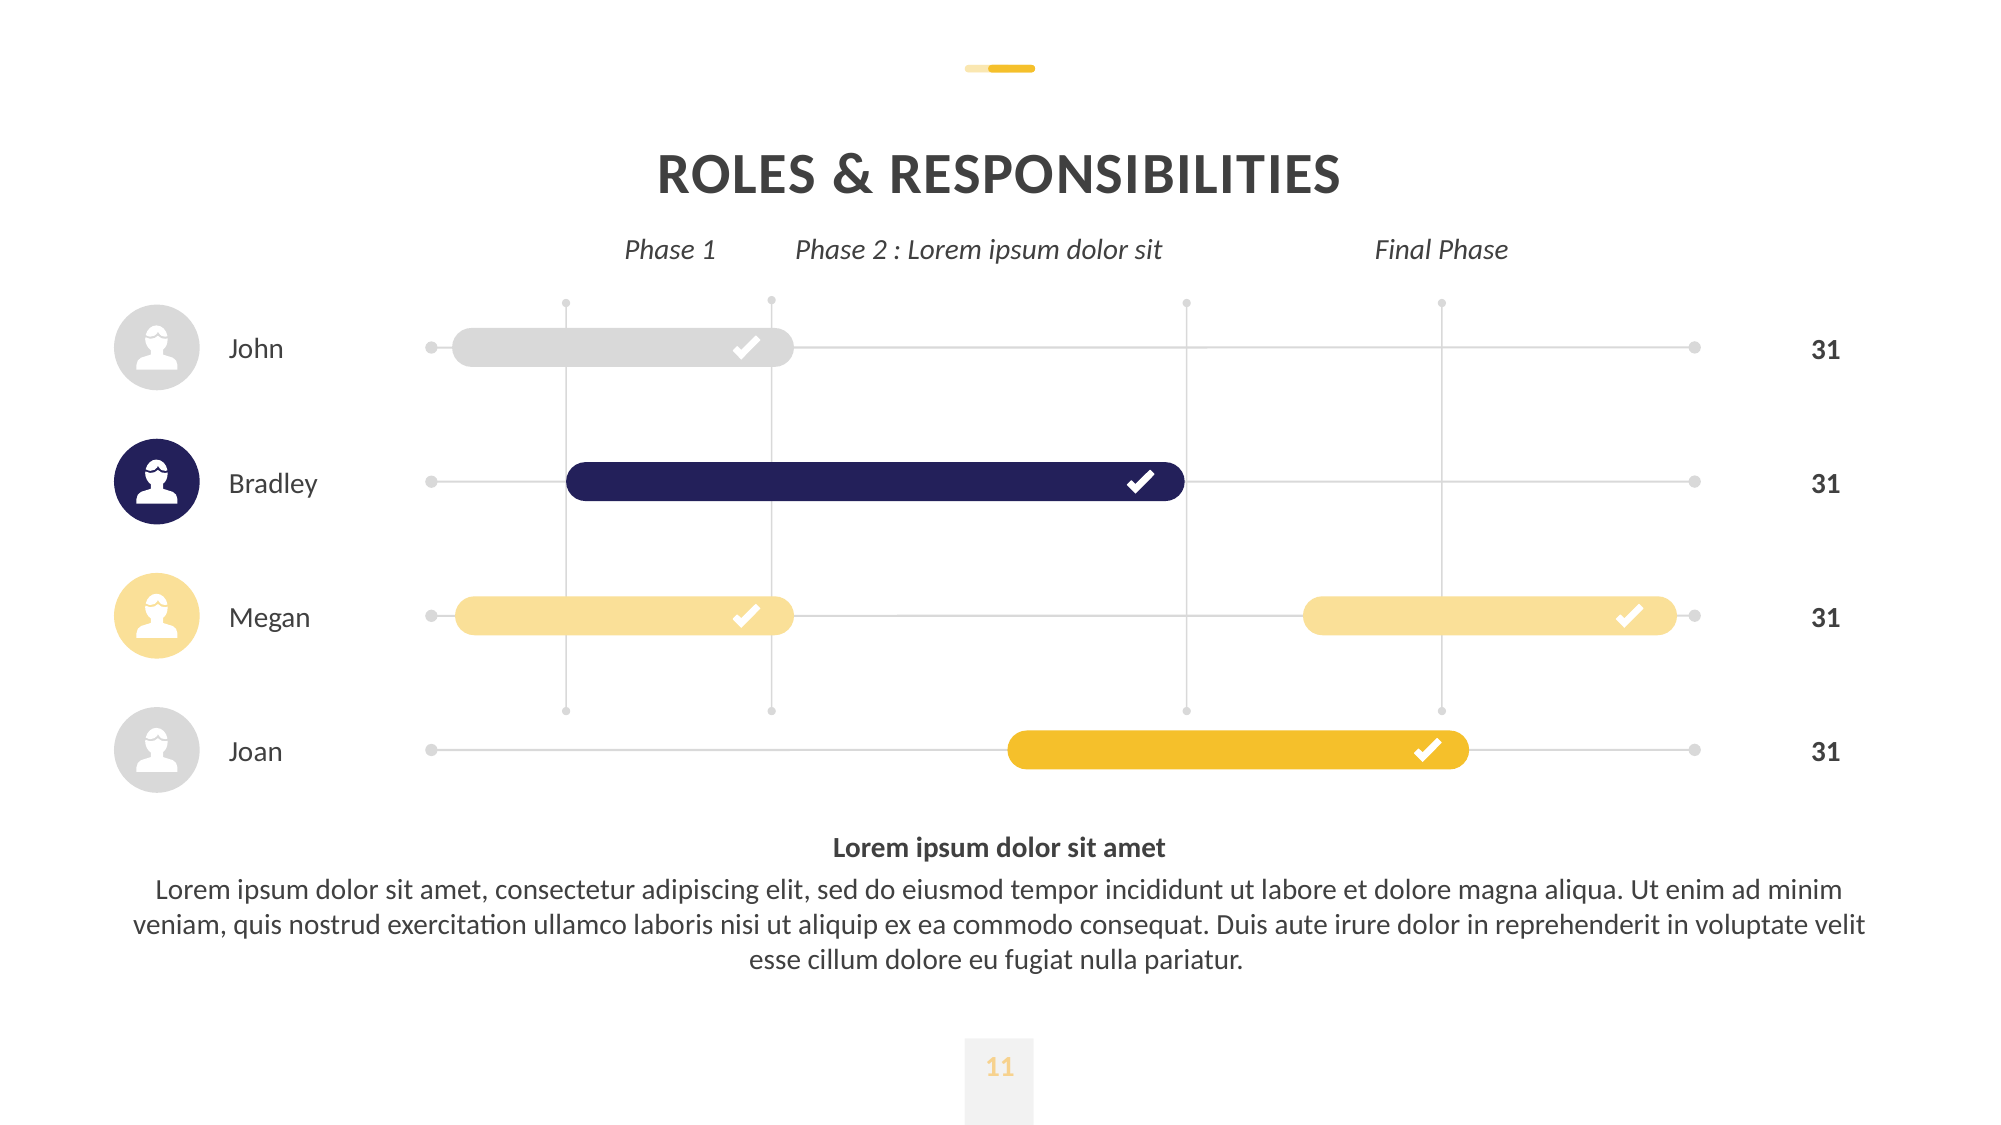

# ROLES & RESPONSIBILITIES
Phase 1
Phase 2 : Lorem ipsum dolor sit
Final Phase

31

John

31

Bradley

31

Megan

31

Joan

Lorem ipsum dolor sit amet
Lorem ipsum dolor sit amet, consectetur adipiscing elit, sed do eiusmod tempor incididunt ut labore et dolore magna aliqua. Ut enim ad minim veniam, quis nostrud exercitation ullamco laboris nisi ut aliquip ex ea commodo consequat. Duis aute irure dolor in reprehenderit in voluptate velit esse cillum dolore eu fugiat nulla pariatur.

11